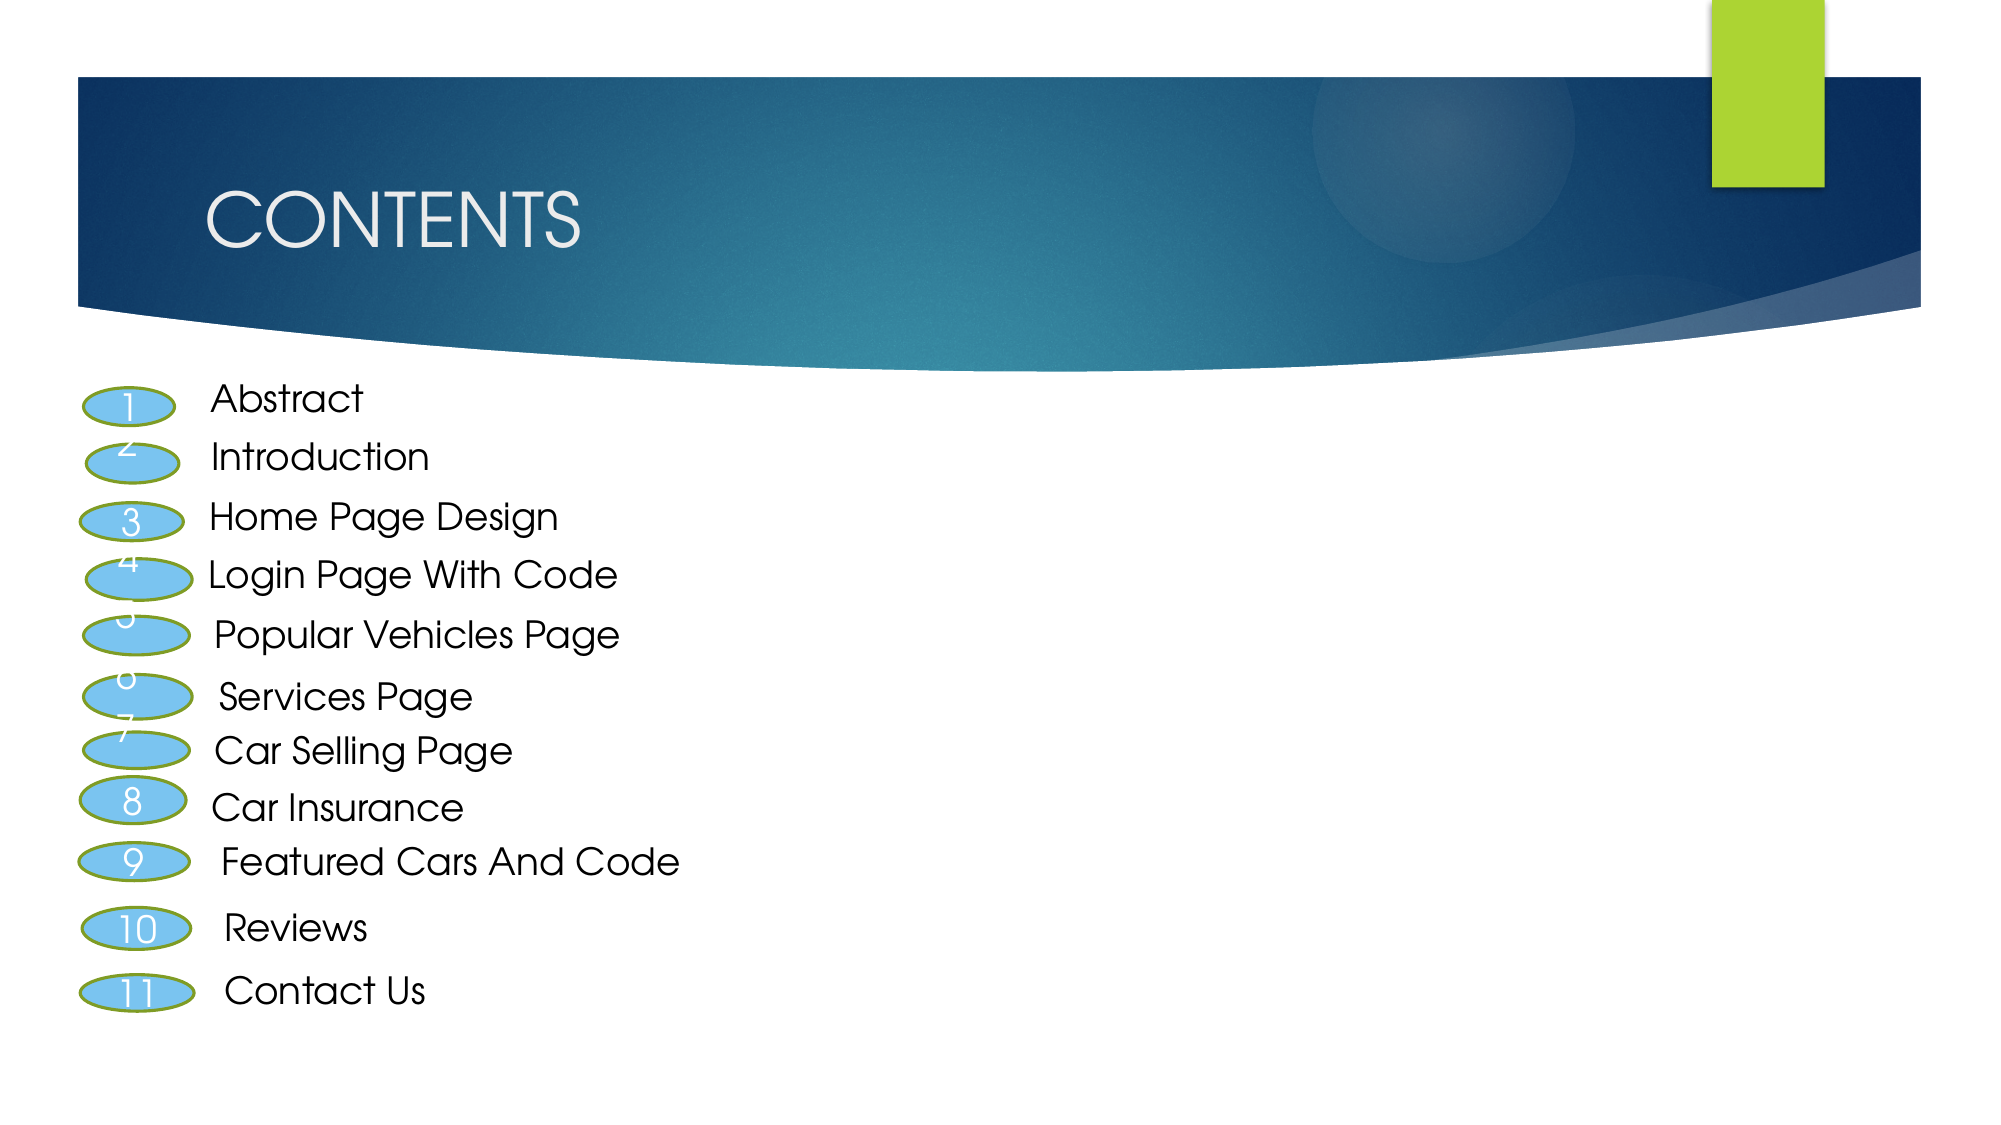

# CONTENTS
  Abstract
1
  Introduction
2
  Home Page Design
3
 Login Page With Code
4
  Popular Vehicles Page
5
  Services Page
6
  Car Selling Page
7
8
 Car Insurance
  Featured Cars And Code
9
 Reviews
10
 Contact Us
11